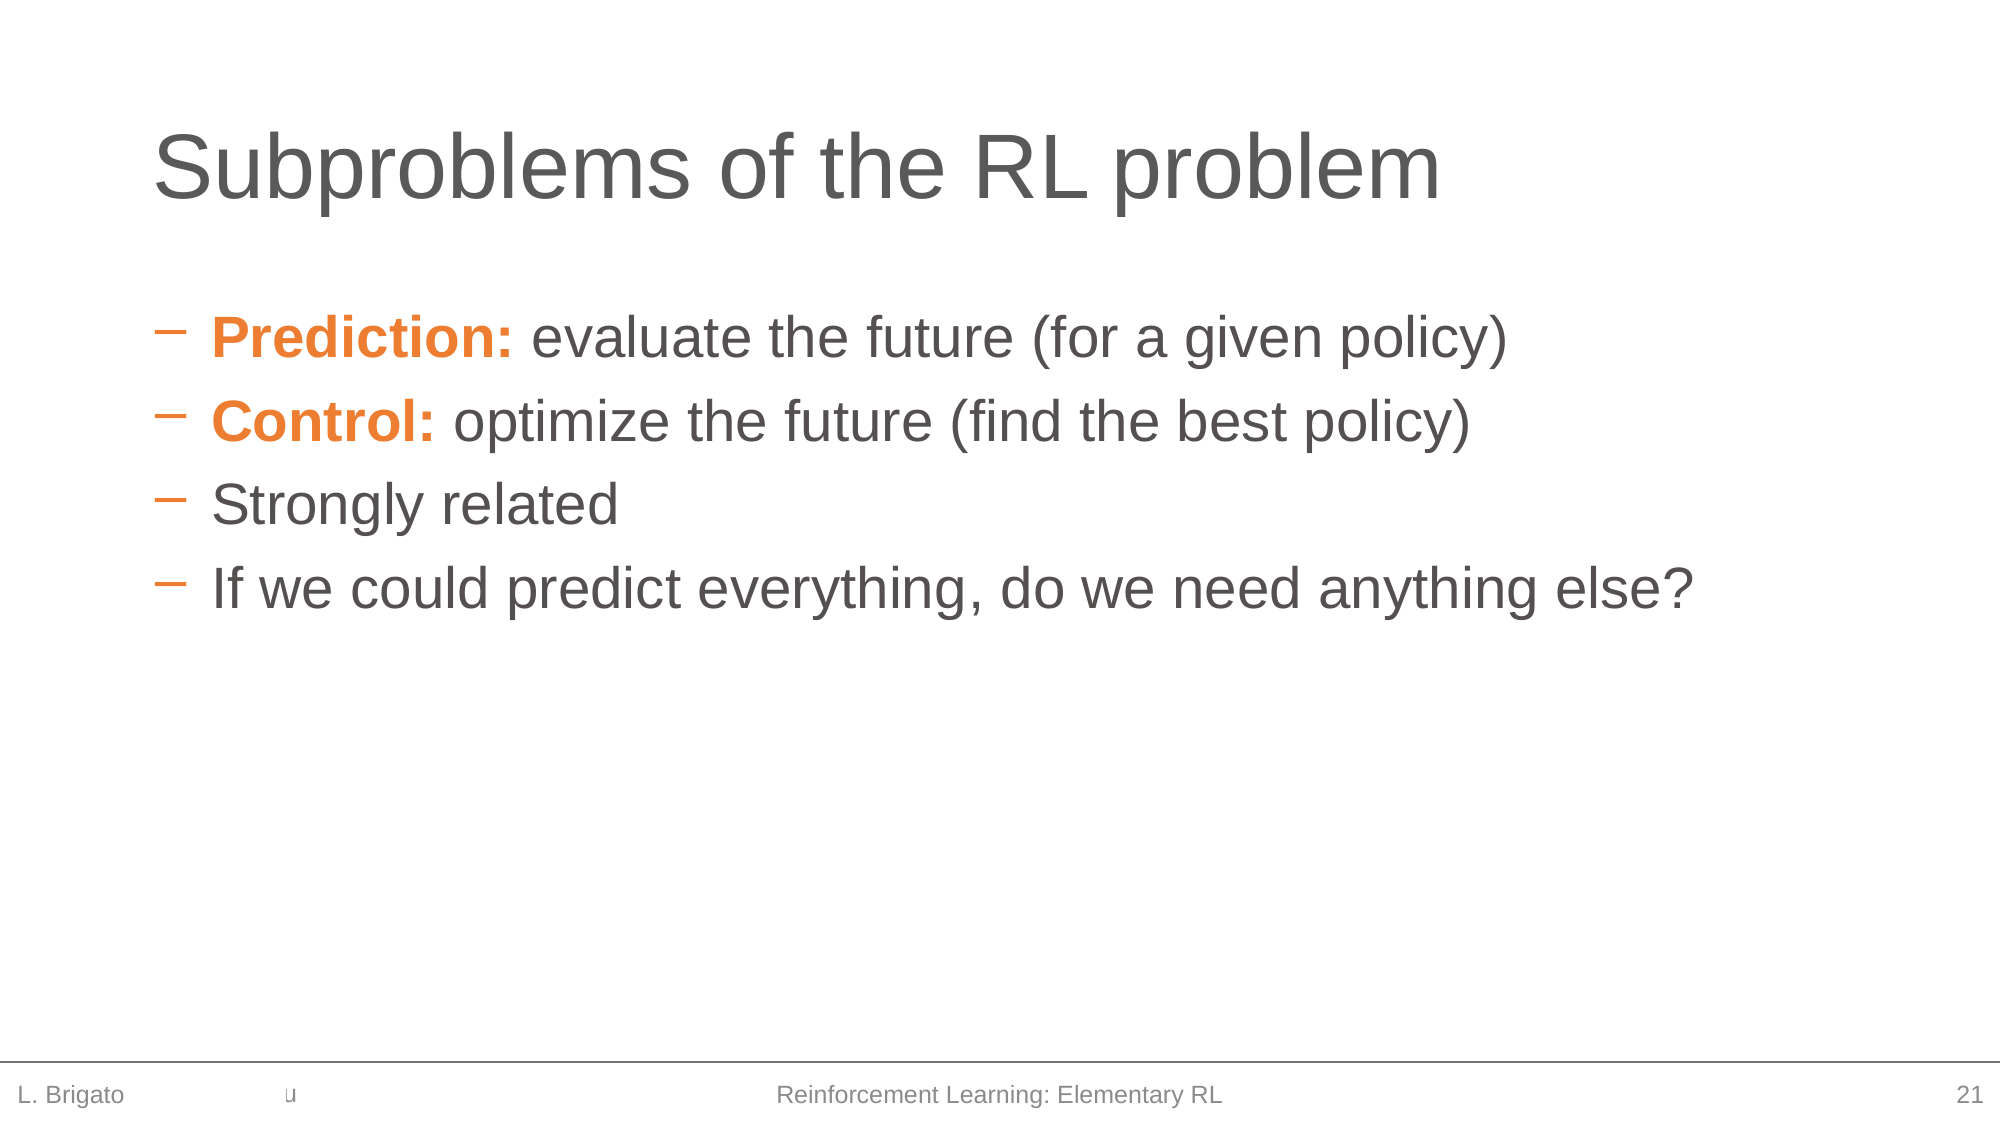

# Subproblems of the RL problem
Prediction: evaluate the future (for a given policy)
Control: optimize the future (find the best policy)
Strongly related
If we could predict everything, do we need anything else?
L. Brigato
Reinforcement Learning: Elementary RL
21